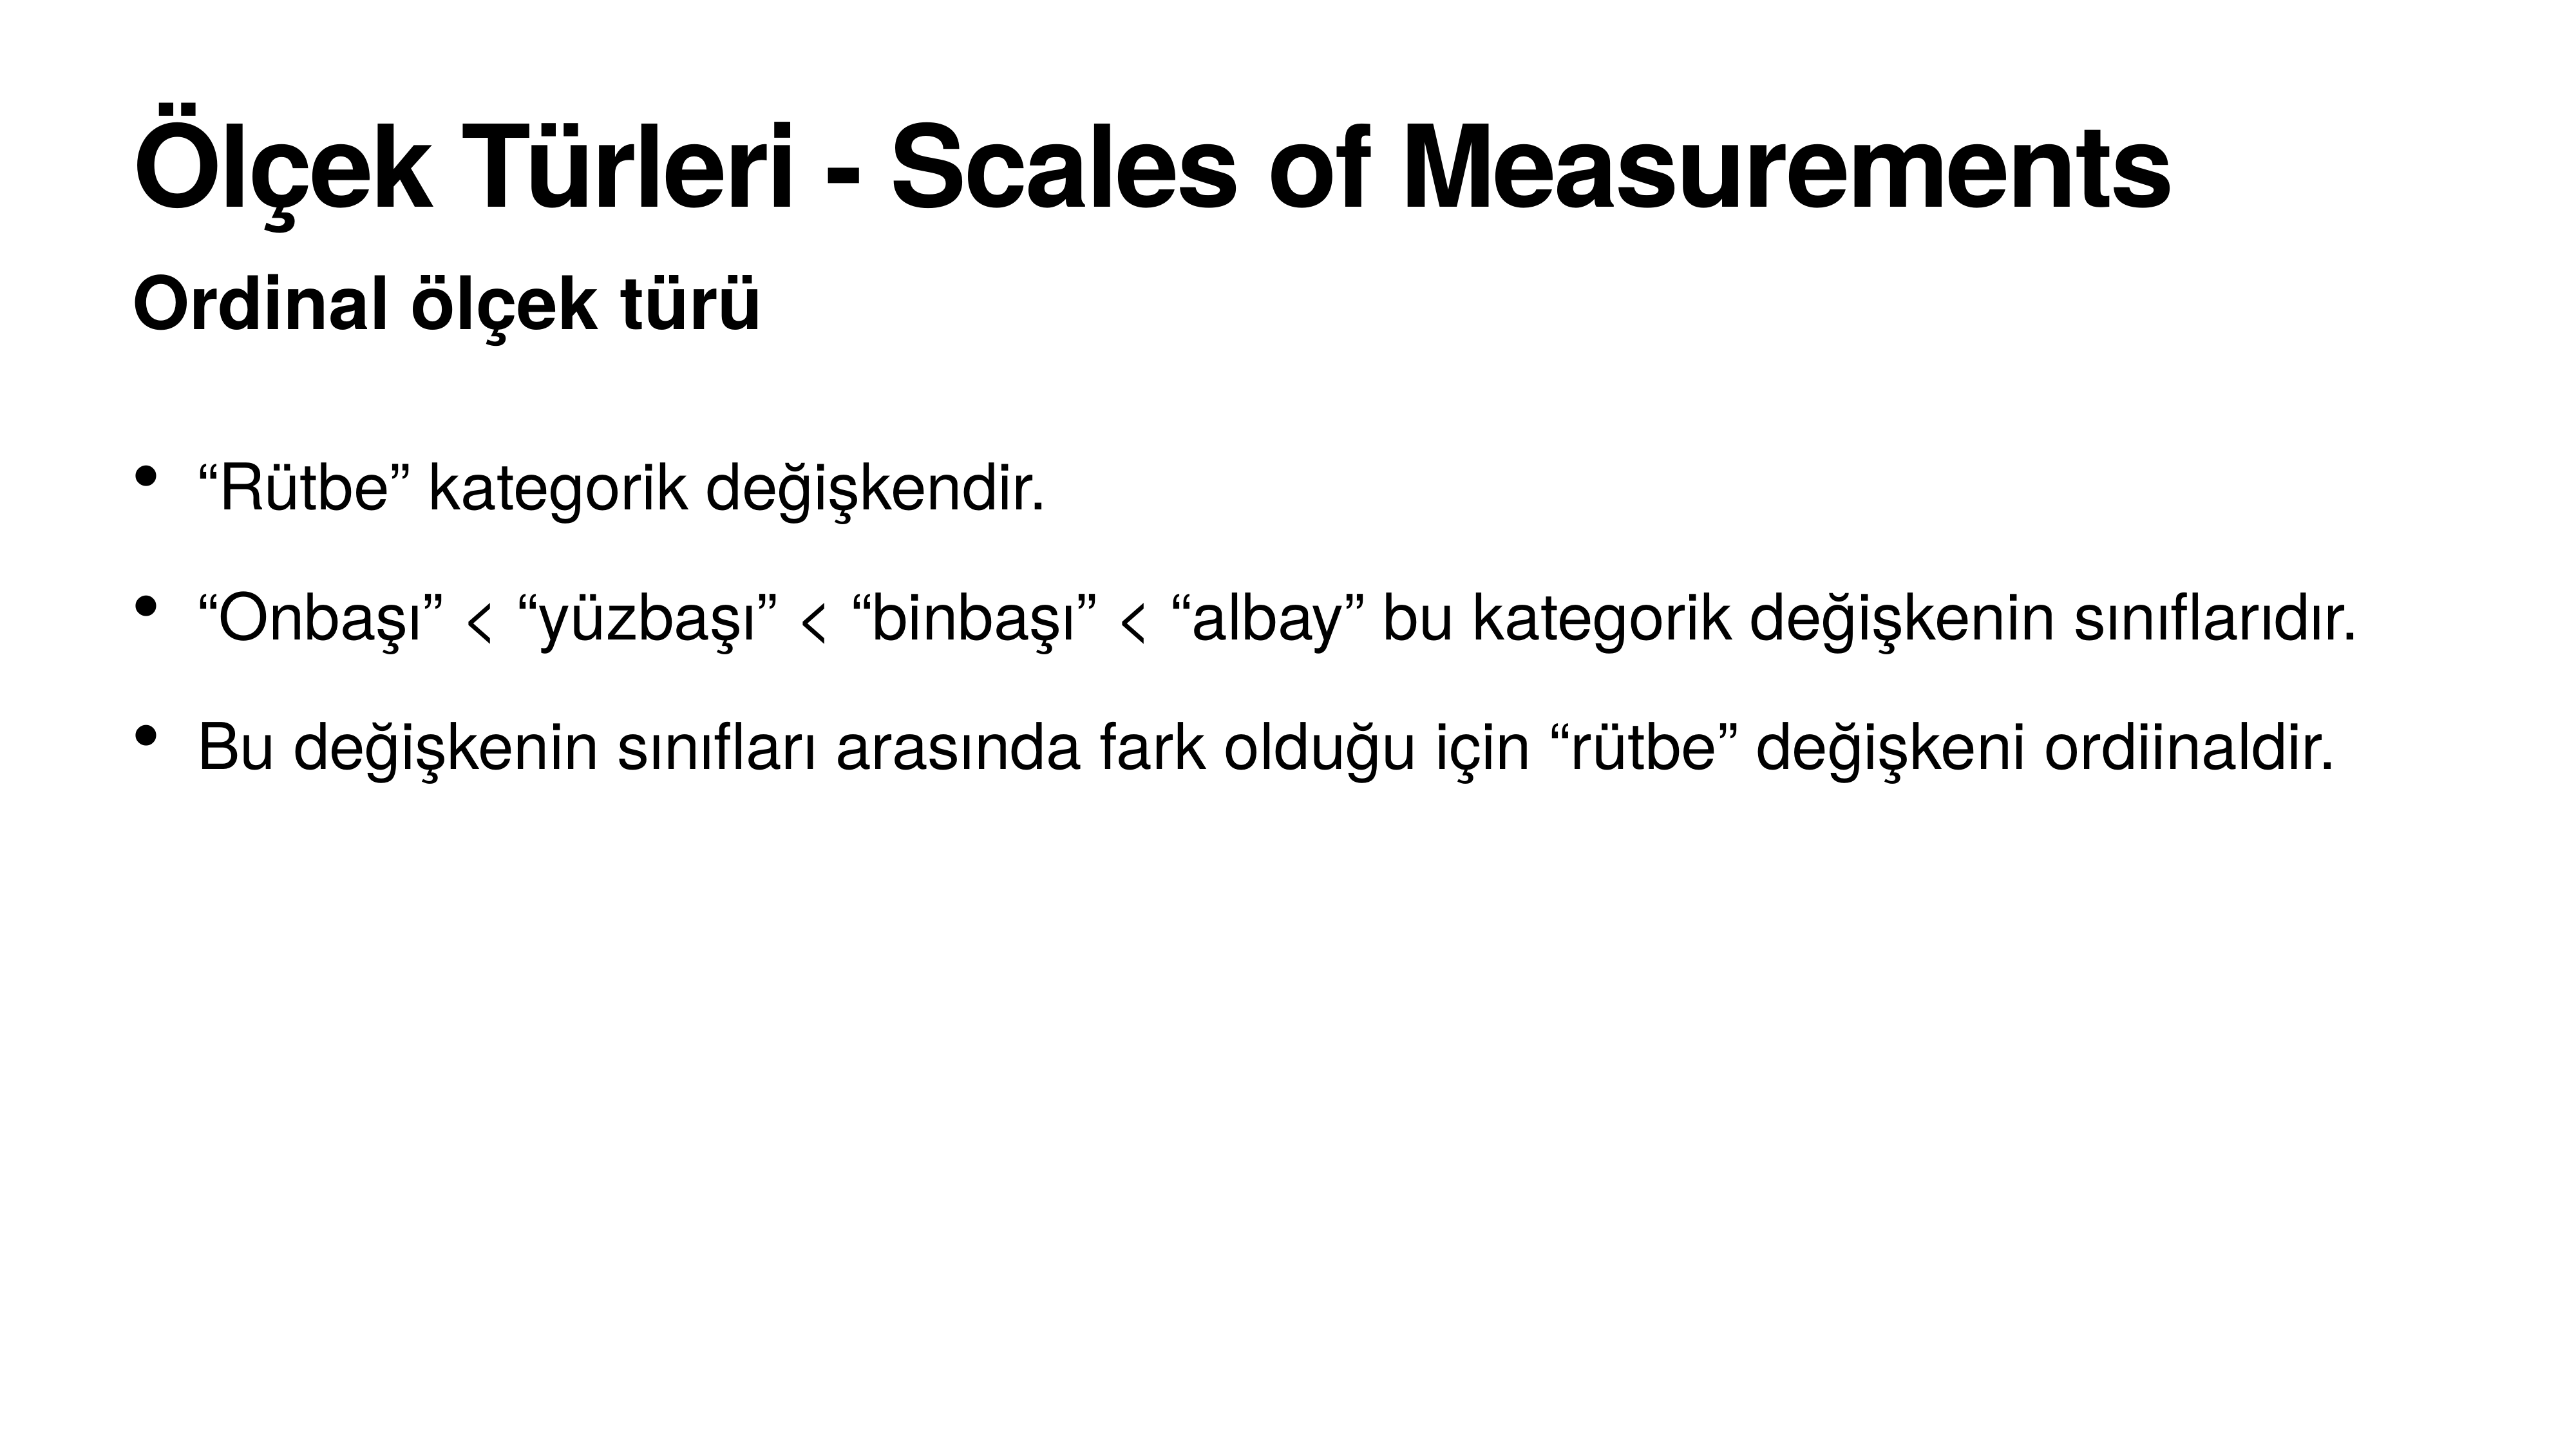

# Ölçek Türleri - Scales of Measurements
Ordinal ölçek türü
“Rütbe” kategorik değişkendir.
“Onbaşı” < “yüzbaşı” < “binbaşı” < “albay” bu kategorik değişkenin sınıflarıdır.
Bu değişkenin sınıfları arasında fark olduğu için “rütbe” değişkeni ordiinaldir.